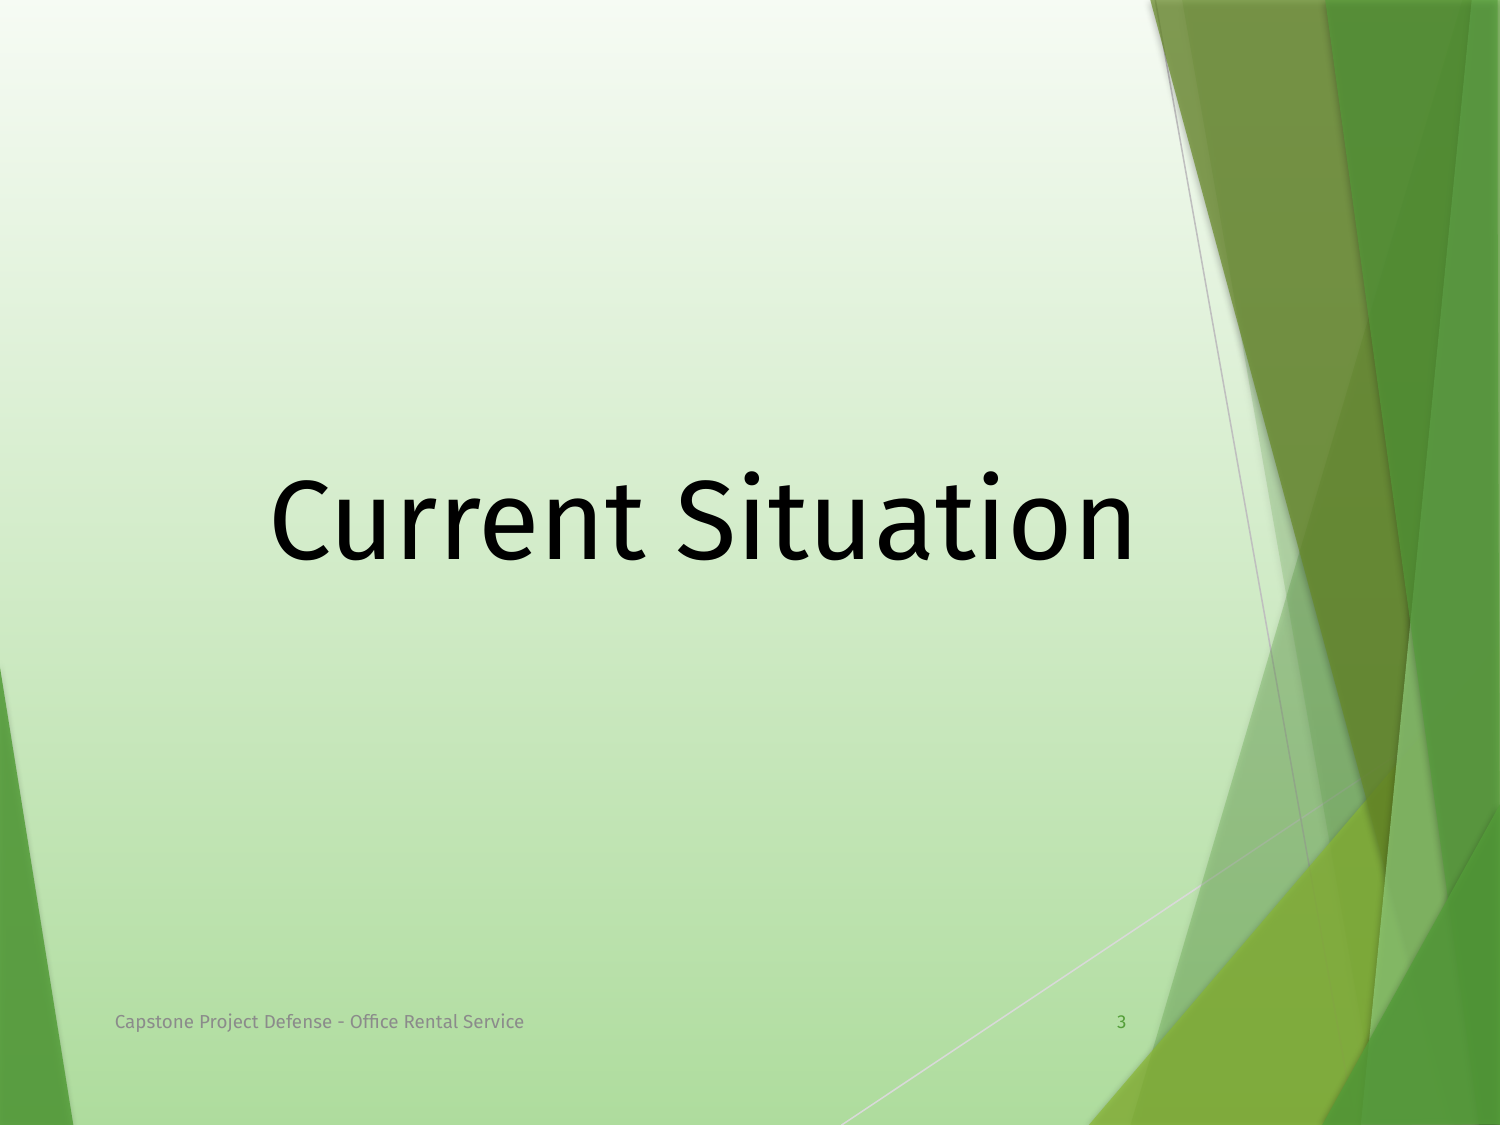

# Current Situation
Capstone Project Defense - Office Rental Service
3